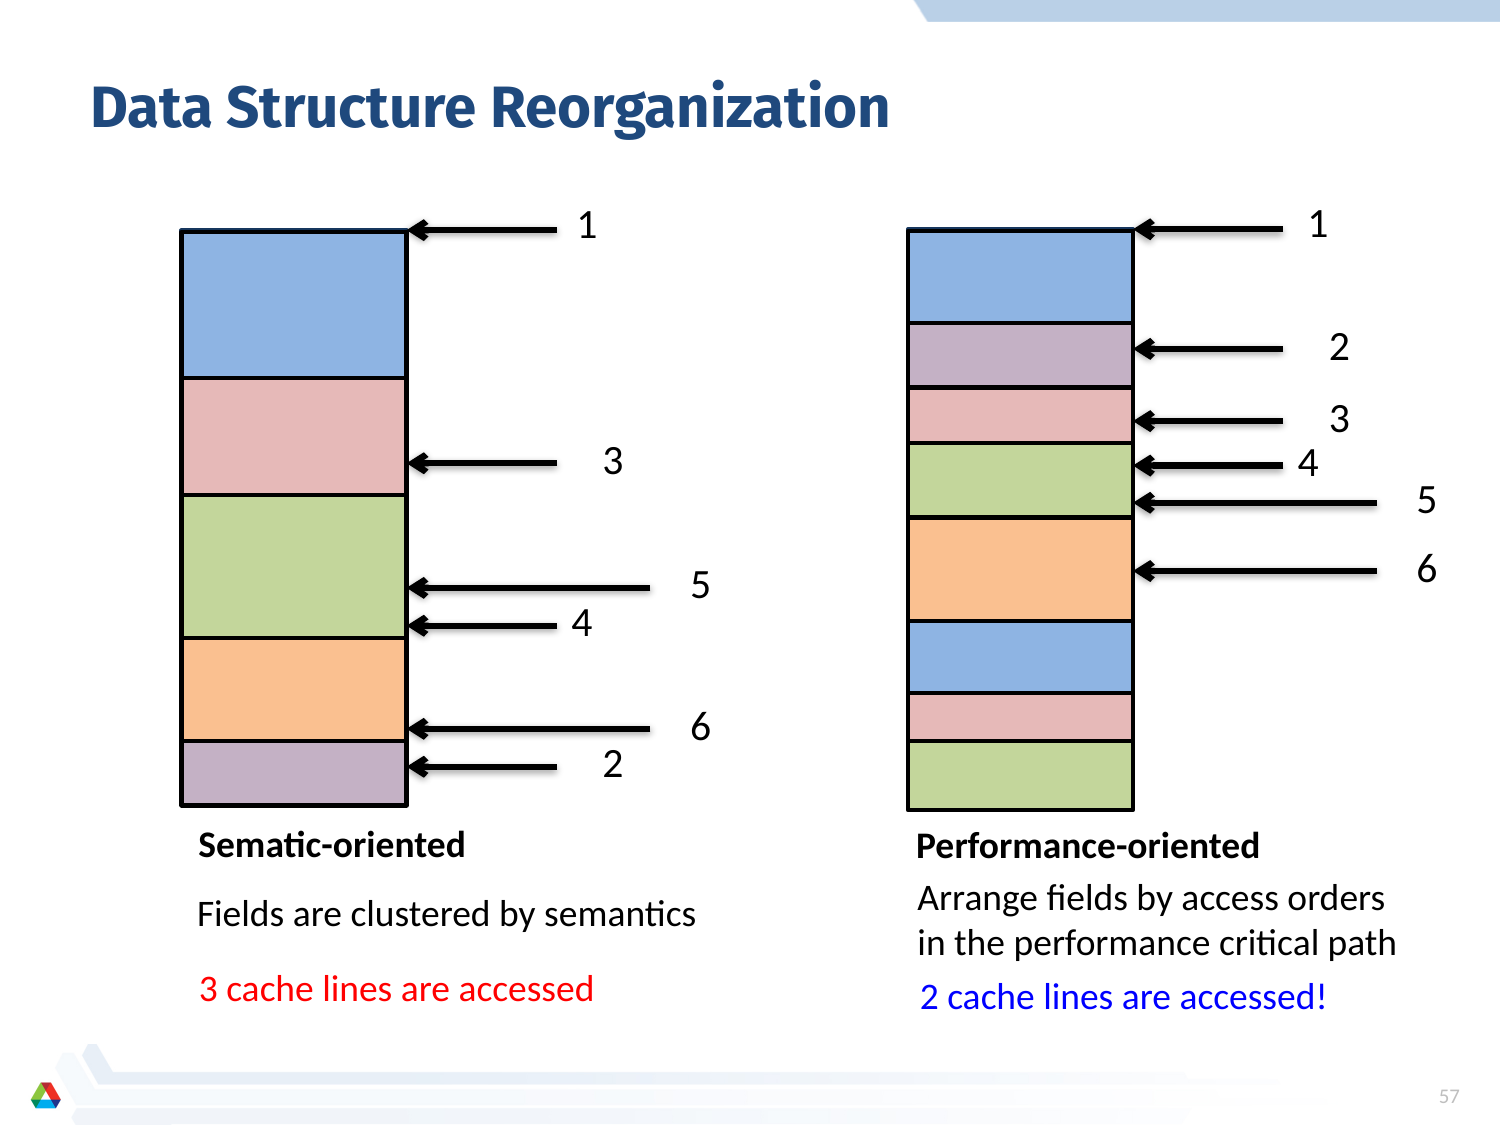

# Data Structure Reorganization
1
1

2

3

3
4

5

6
5
4

6

2

Sematic-oriented
Performance-oriented
Arrange fields by access orders in the performance critical path
Fields are clustered by semantics
3 cache lines are accessed
2 cache lines are accessed!
57